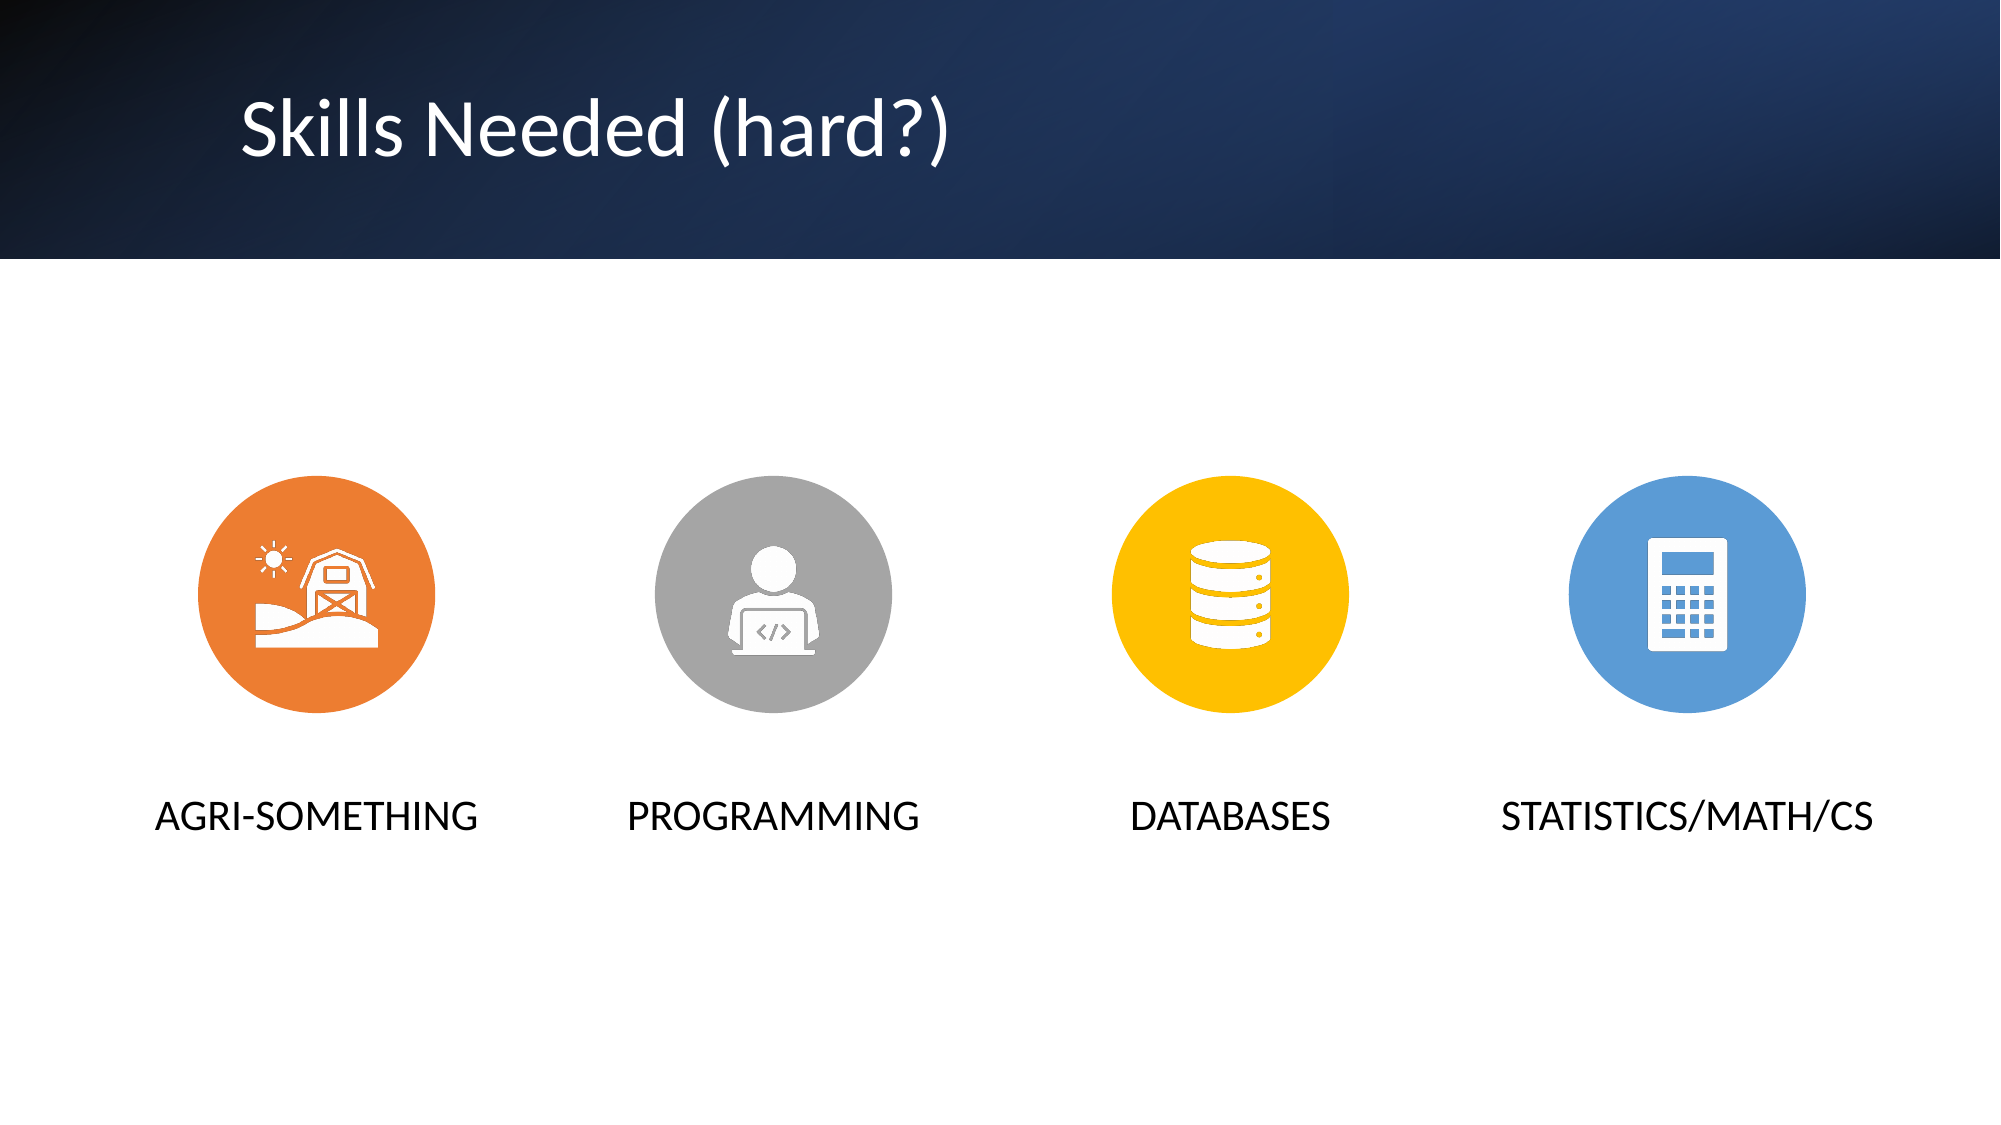

# Skills Needed (hard?)
Agri-something
Programming
Databases
Statistics/Math/CS